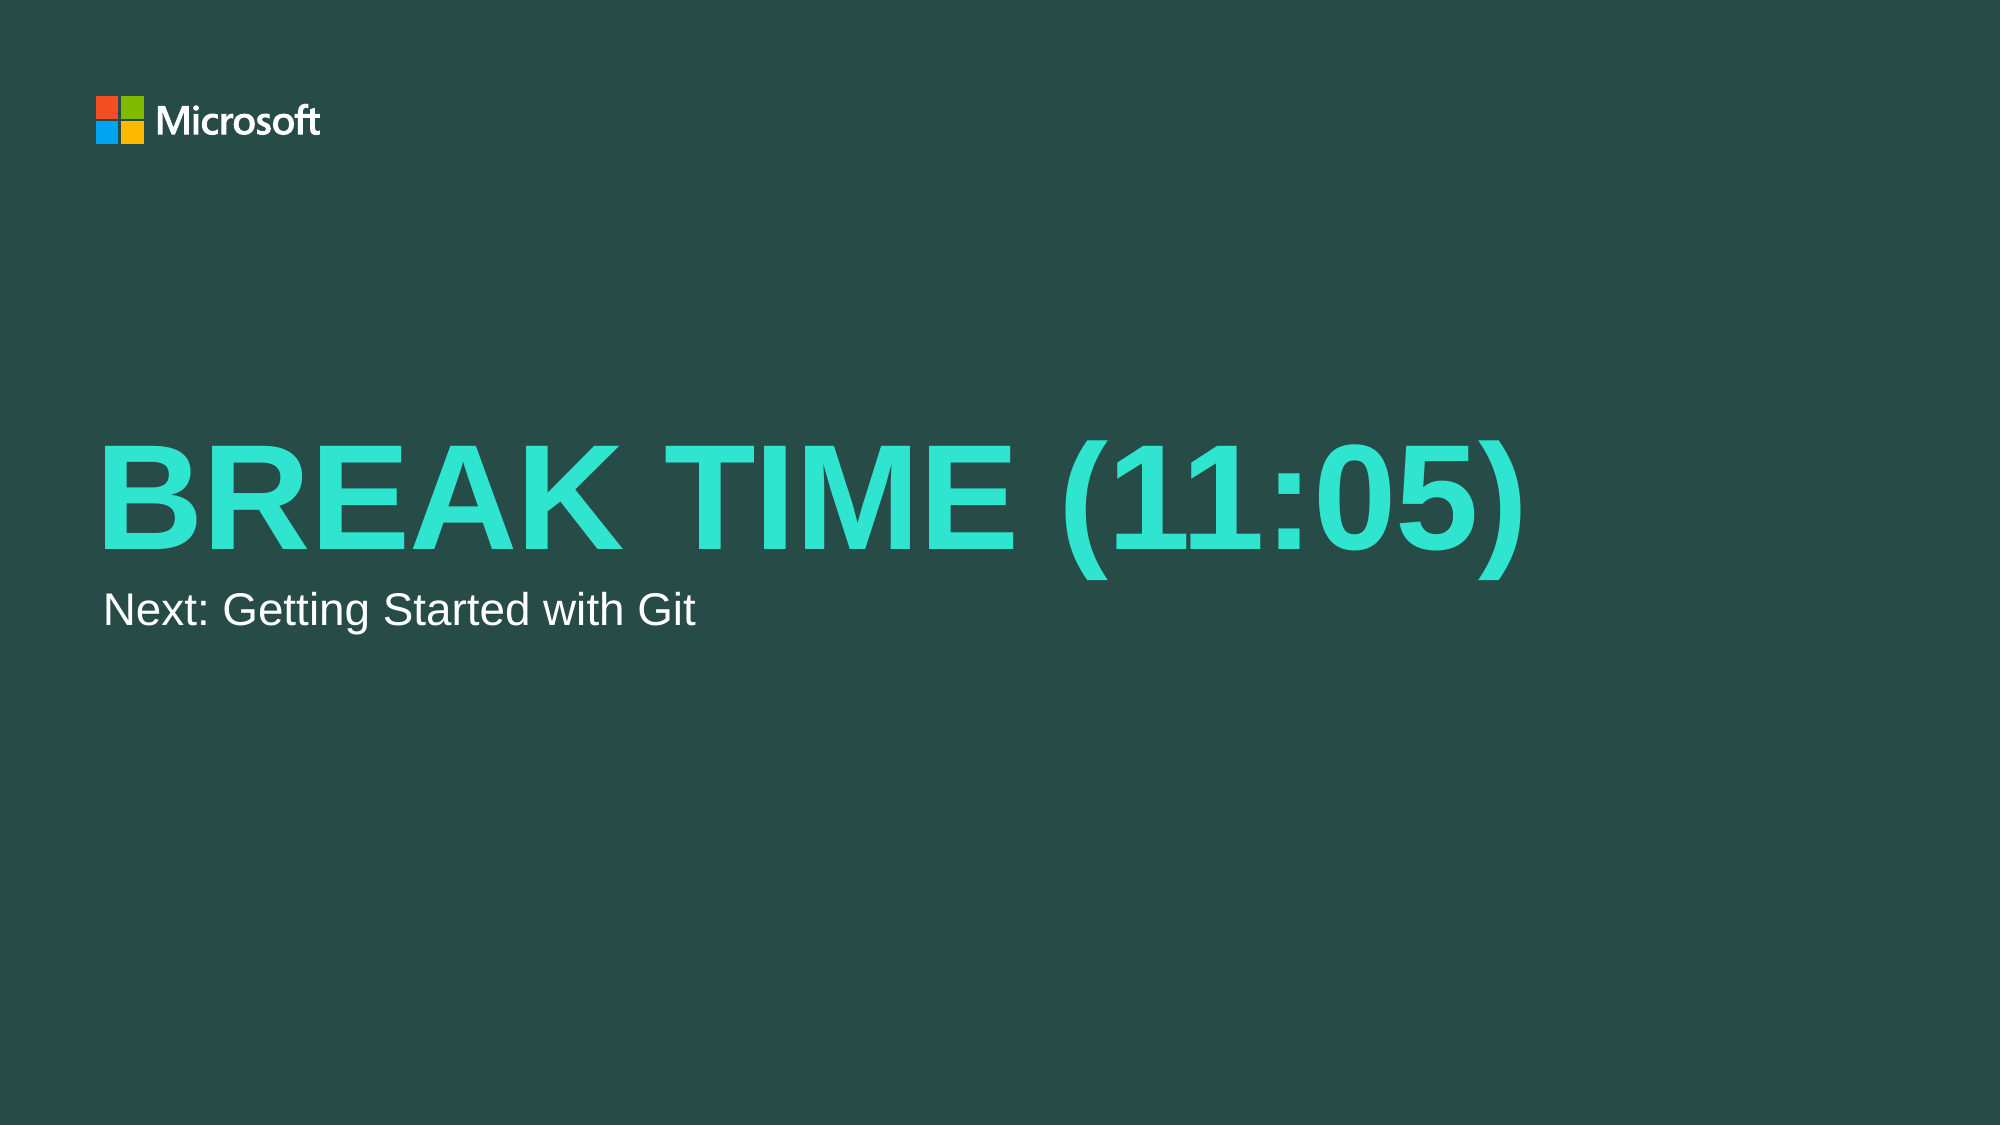

# BREAK TIME (11:05)
Next: Getting Started with Git